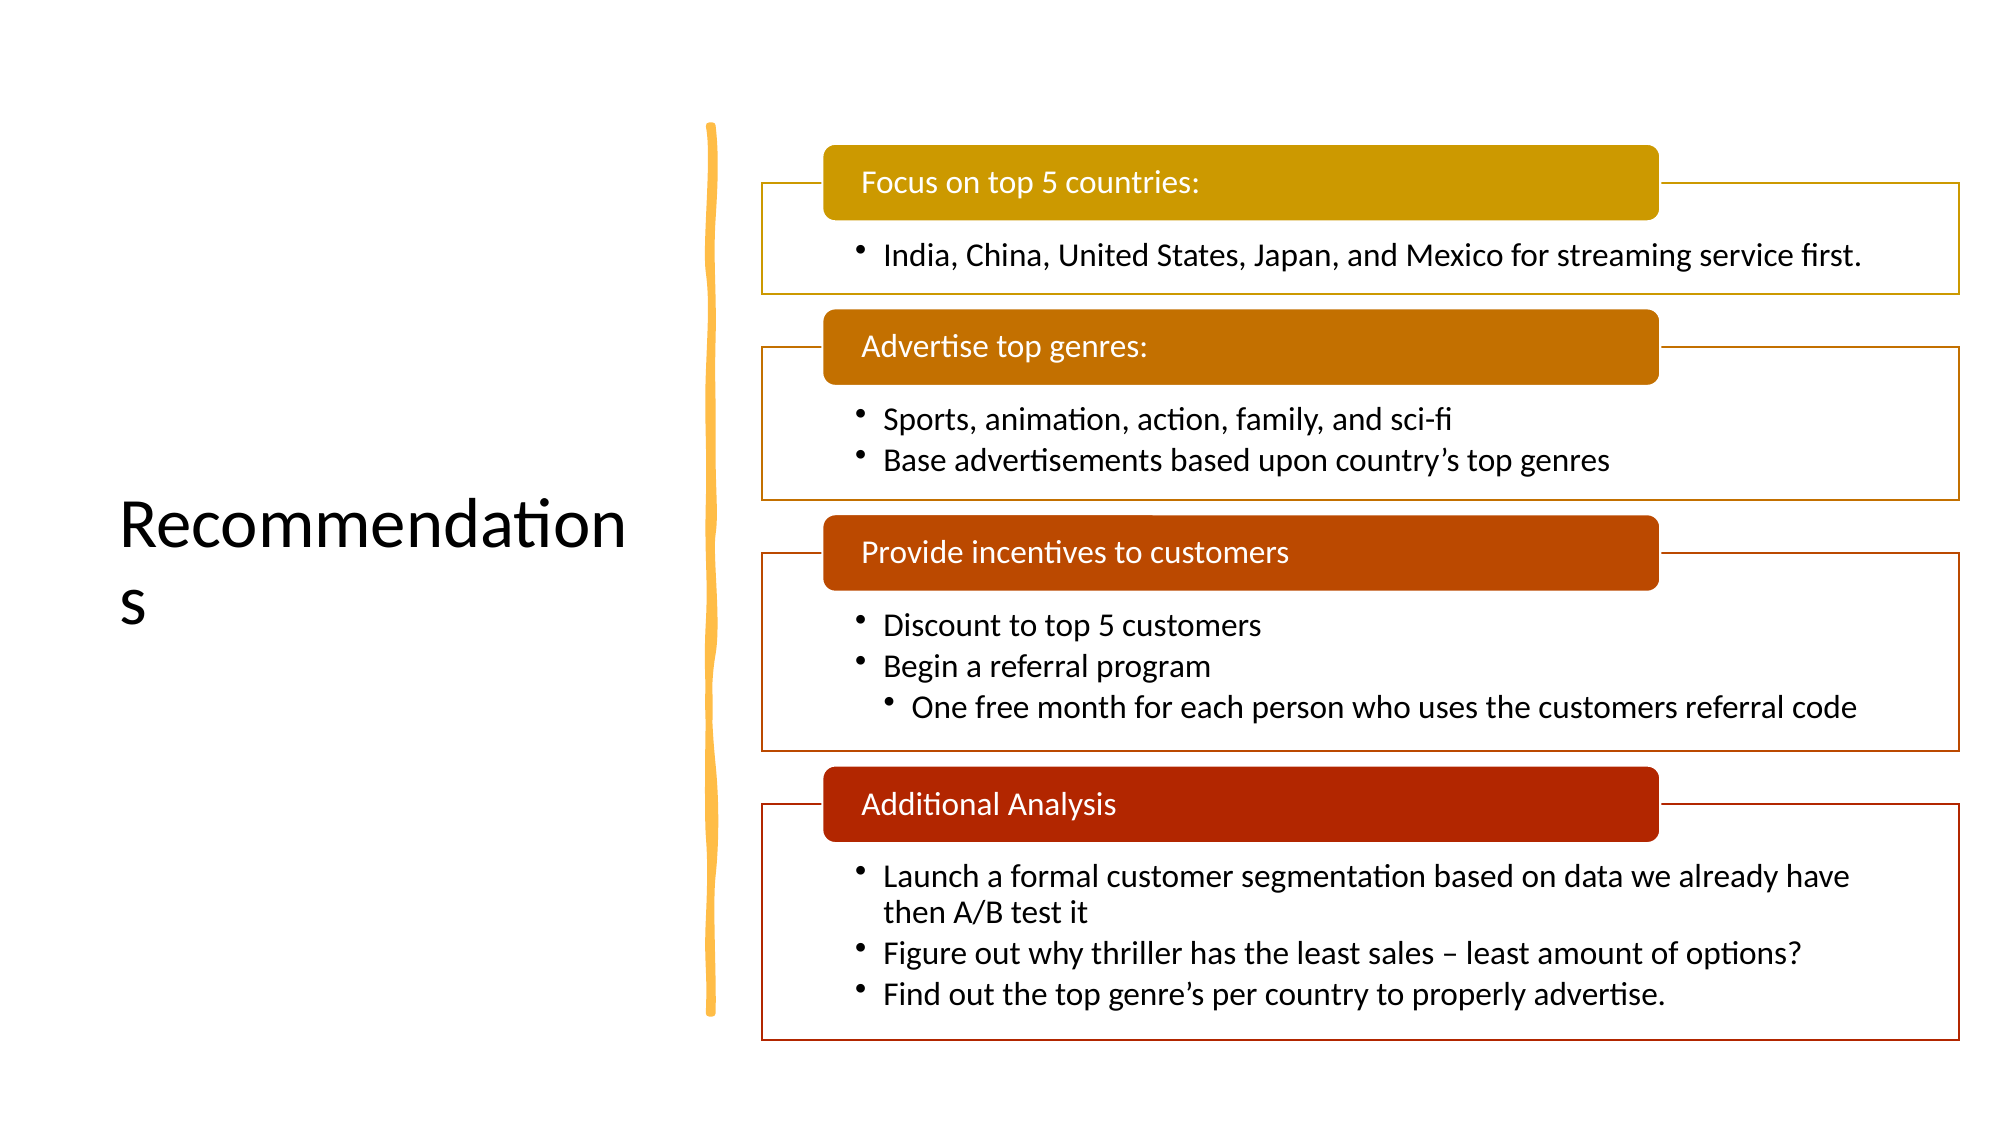

India, China, United States, Japan, and Mexico for streaming service first.
Focus on top 5 countries:
Sports, animation, action, family, and sci-fi
Base advertisements based upon country’s top genres
Advertise top genres:
Discount to top 5 customers
Begin a referral program
One free month for each person who uses the customers referral code
Provide incentives to customers
Launch a formal customer segmentation based on data we already have then A/B test it
Figure out why thriller has the least sales – least amount of options?
Find out the top genre’s per country to properly advertise.
Additional Analysis
# Recommendations